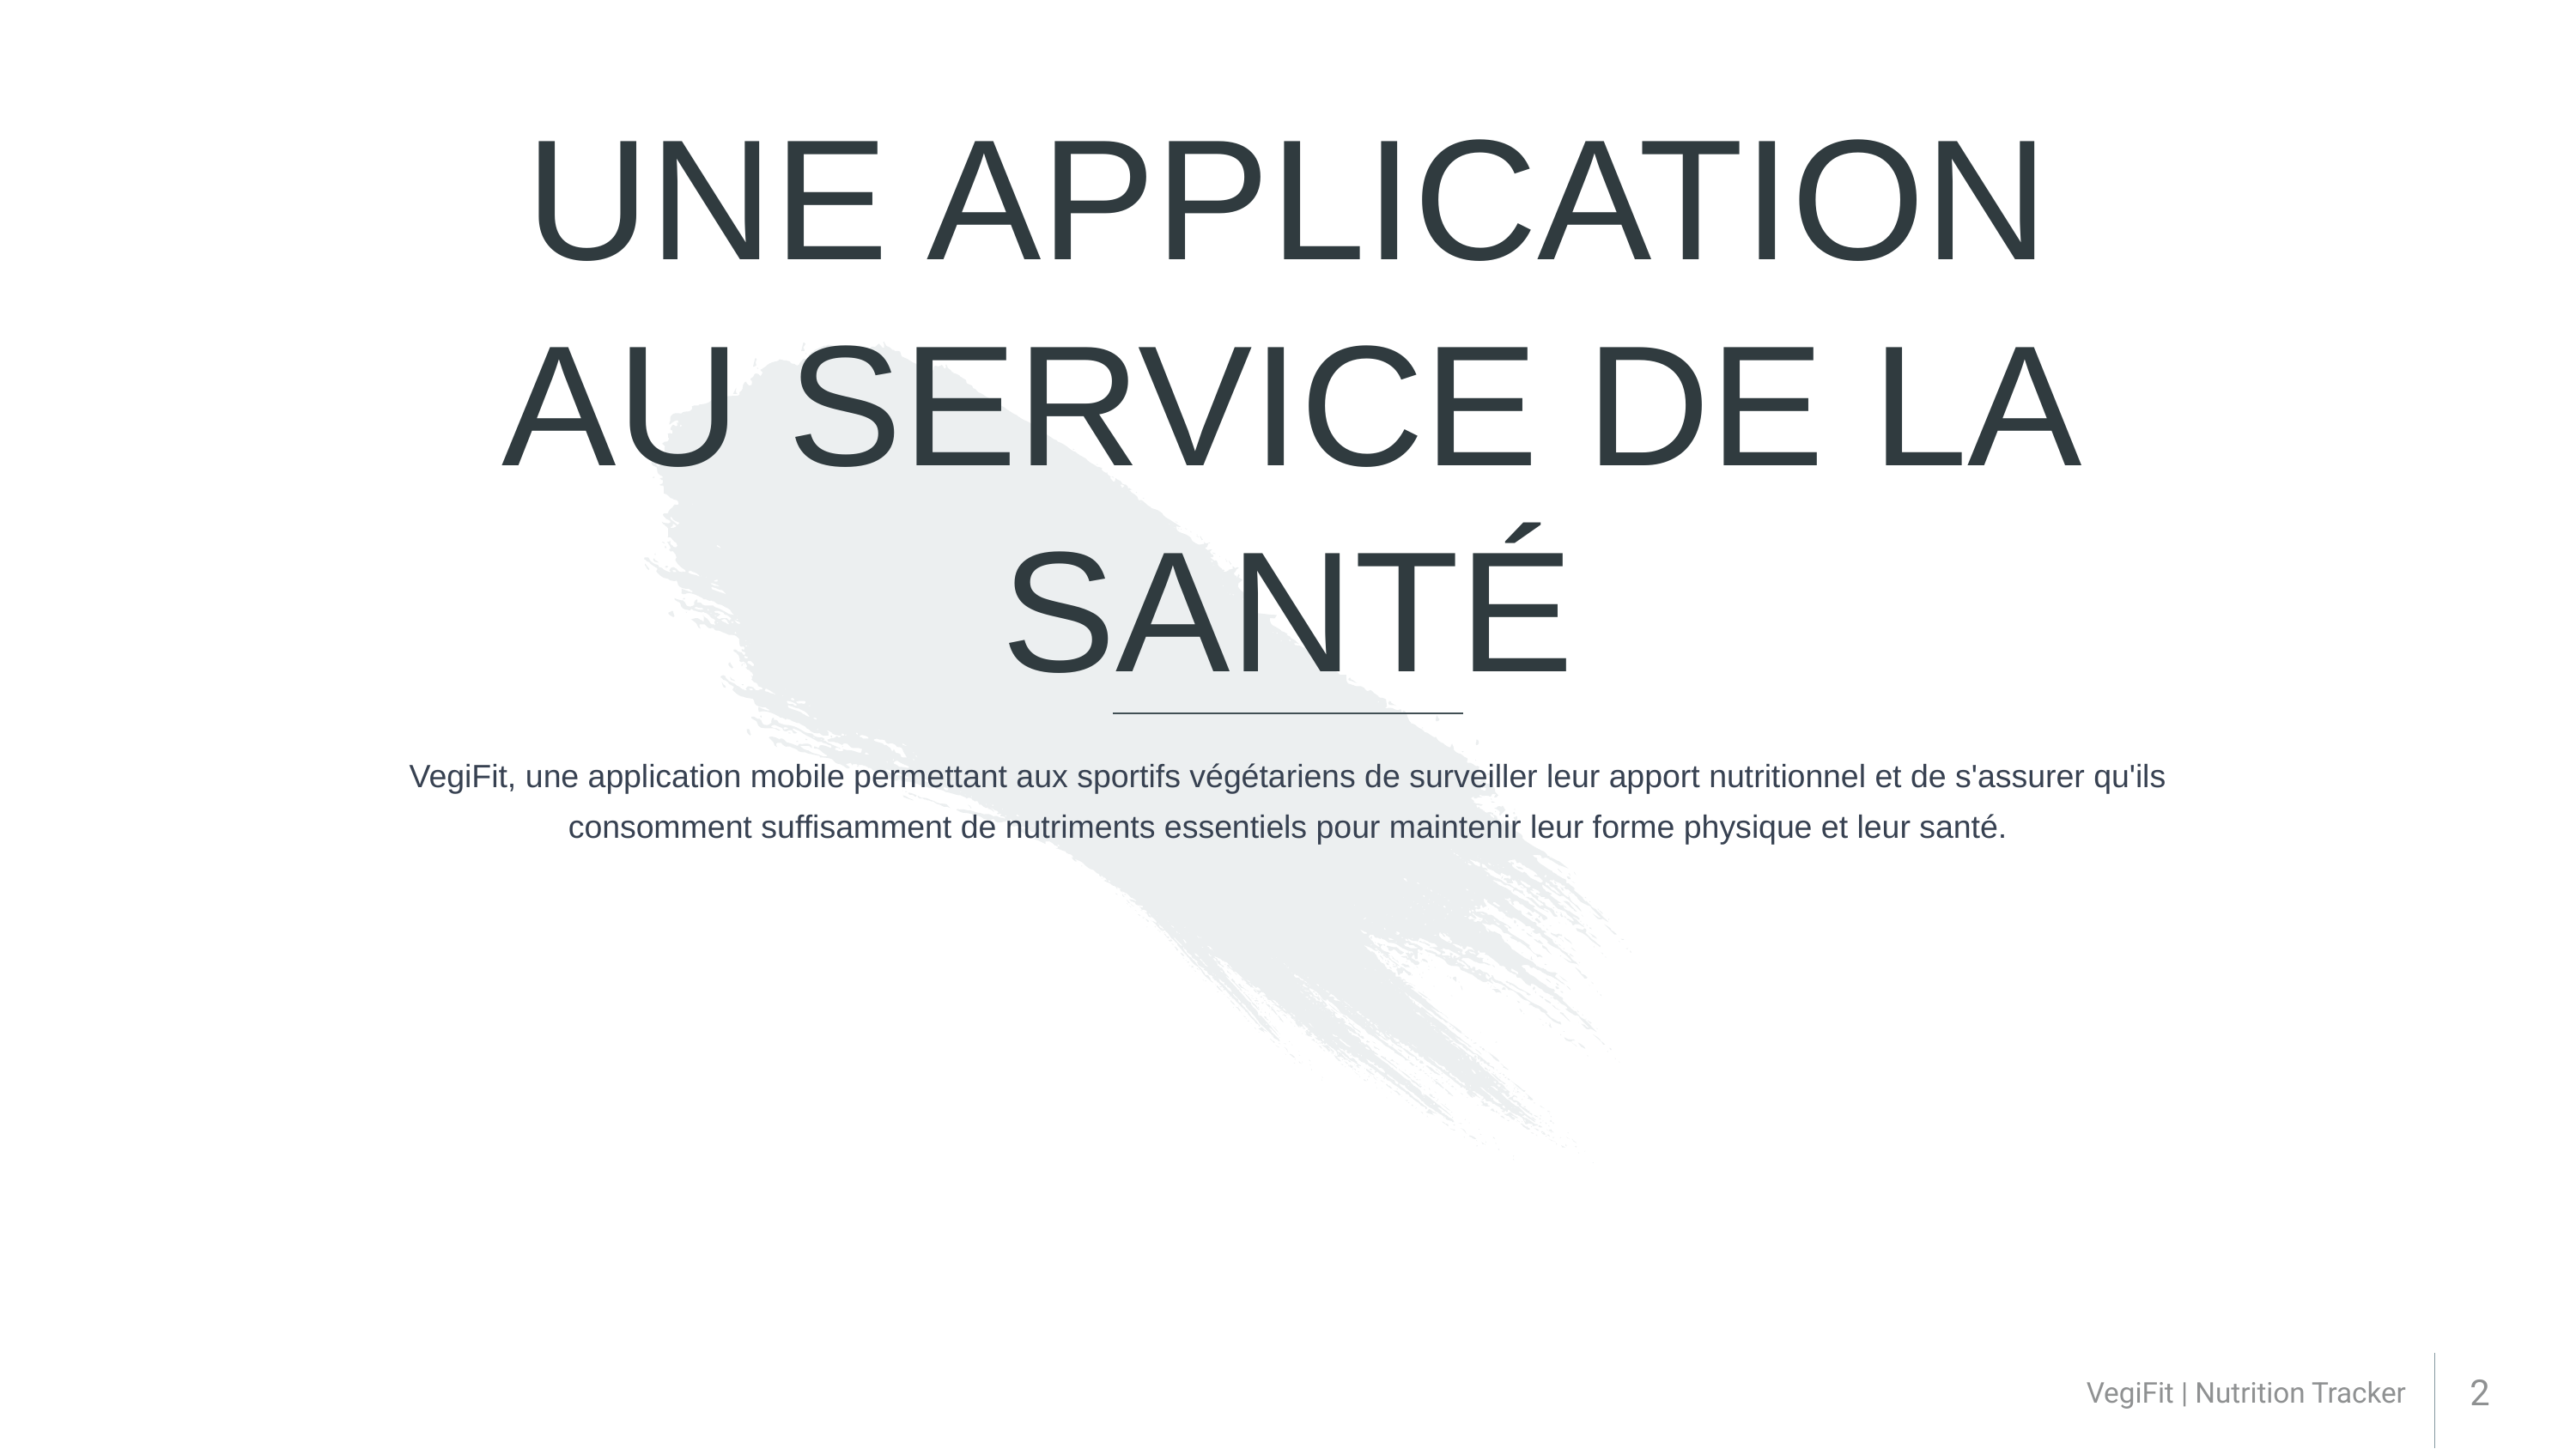

# UNE APPLICATION AU SERVICE DE LA SANTÉ
VegiFit, une application mobile permettant aux sportifs végétariens de surveiller leur apport nutritionnel et de s'assurer qu'ils consomment suffisamment de nutriments essentiels pour maintenir leur forme physique et leur santé.
2
VegiFit | Nutrition Tracker